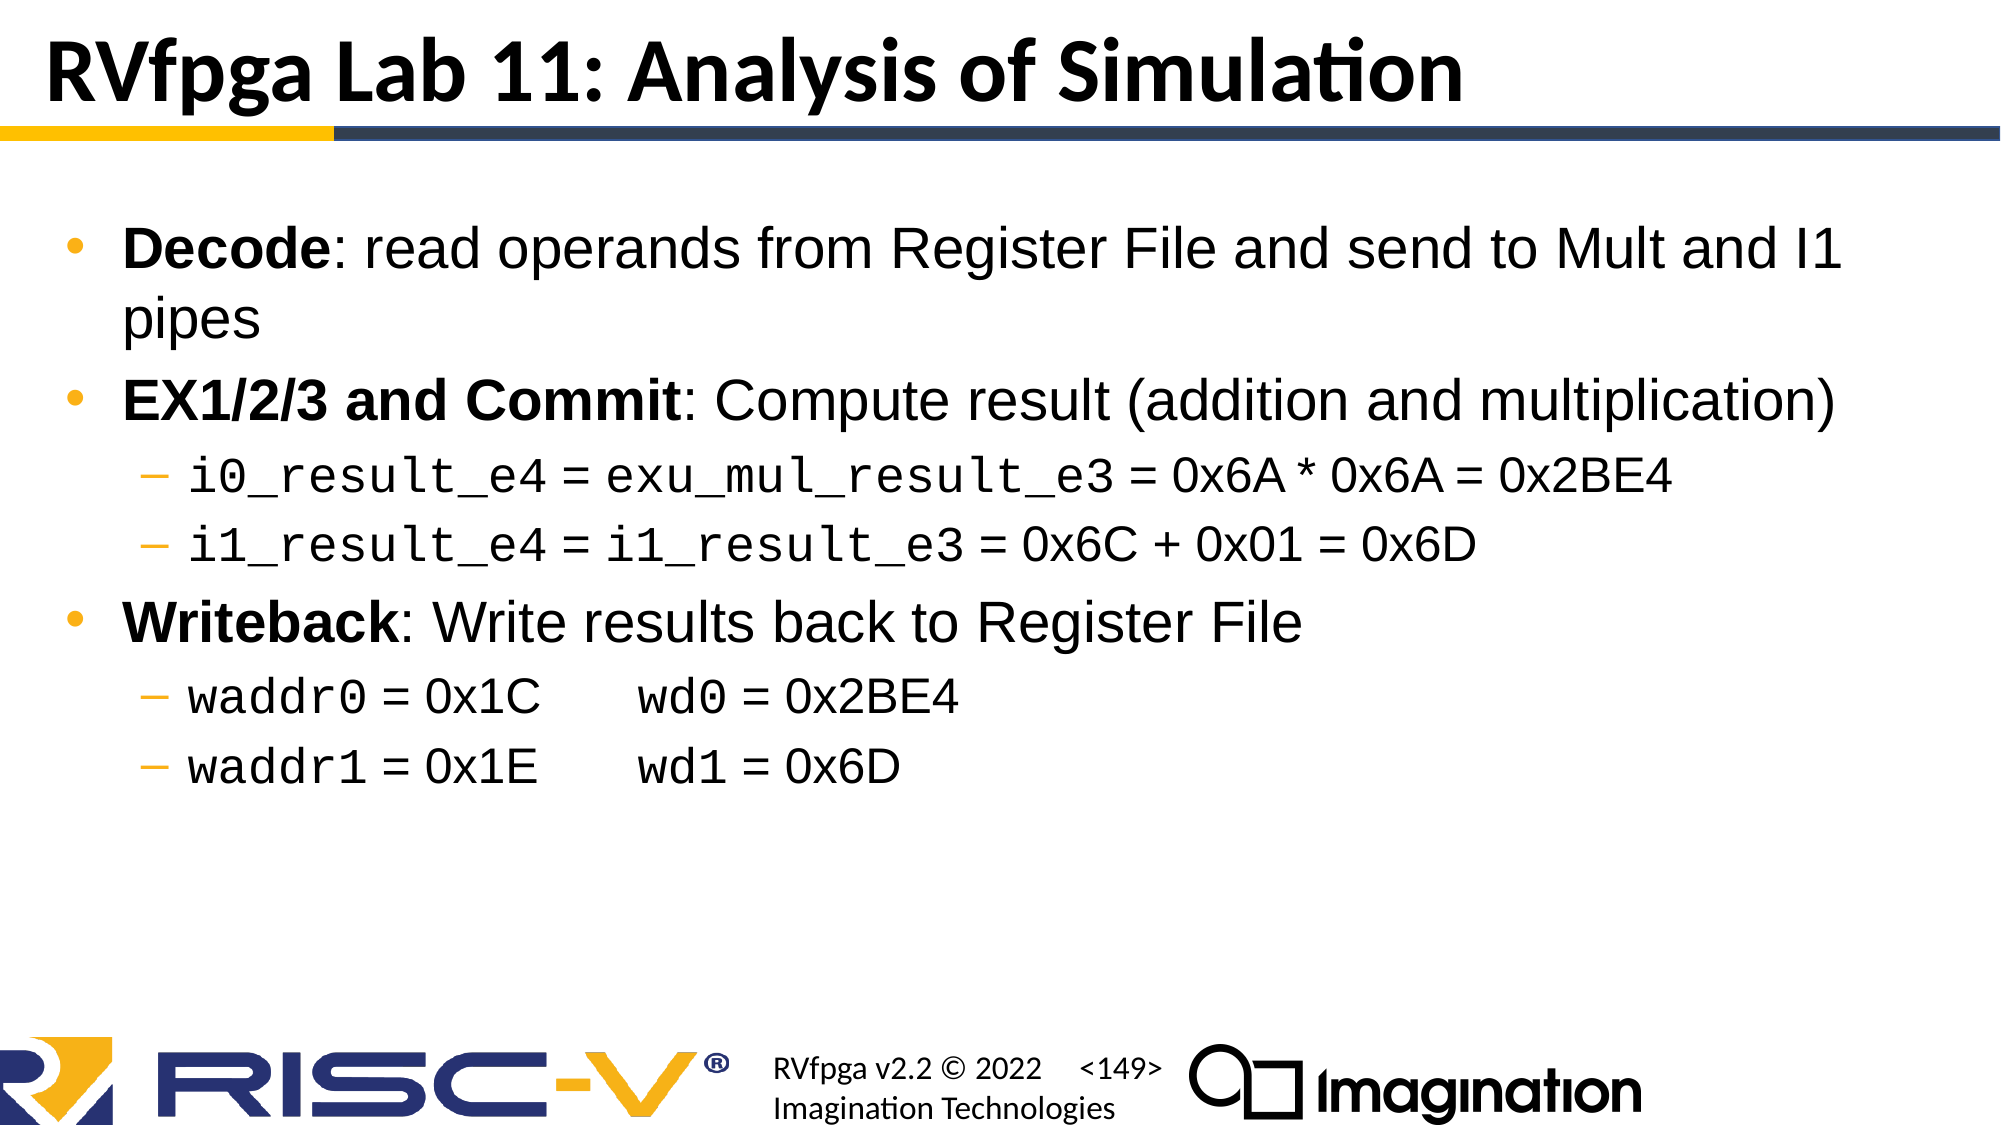

# RVfpga Lab 11: Analysis of Simulation
Decode: read operands from Register File and send to Mult and I1 pipes
EX1/2/3 and Commit: Compute result (addition and multiplication)
i0_result_e4 = exu_mul_result_e3 = 0x6A * 0x6A = 0x2BE4
i1_result_e4 = i1_result_e3 = 0x6C + 0x01 = 0x6D
Writeback: Write results back to Register File
waddr0 = 0x1C	wd0 = 0x2BE4
waddr1 = 0x1E	wd1 = 0x6D